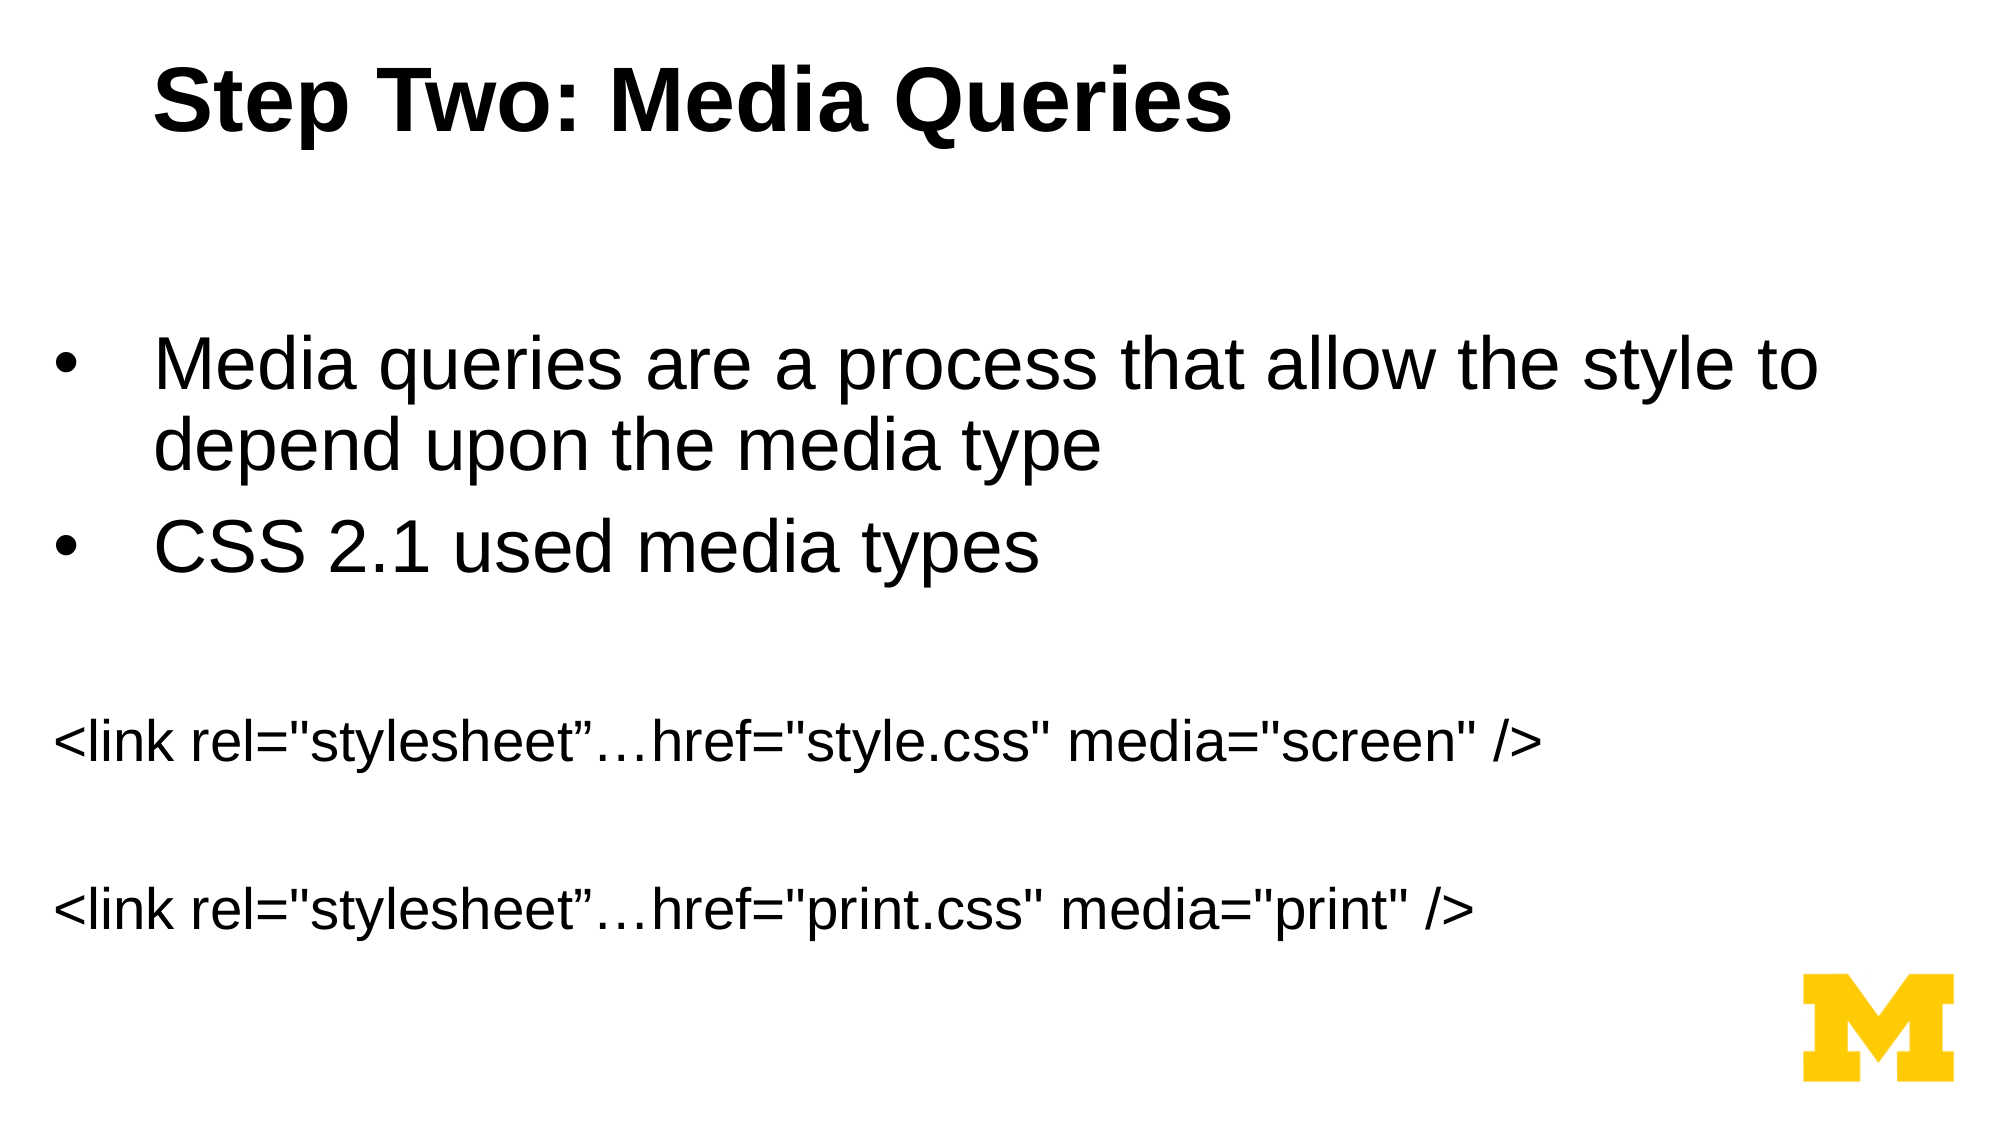

# Step Two: Media Queries
Media queries are a process that allow the style to depend upon the media type
CSS 2.1 used media types

<link rel="stylesheet”…href="style.css" media="screen" />

<link rel="stylesheet”…href="print.css" media="print" />